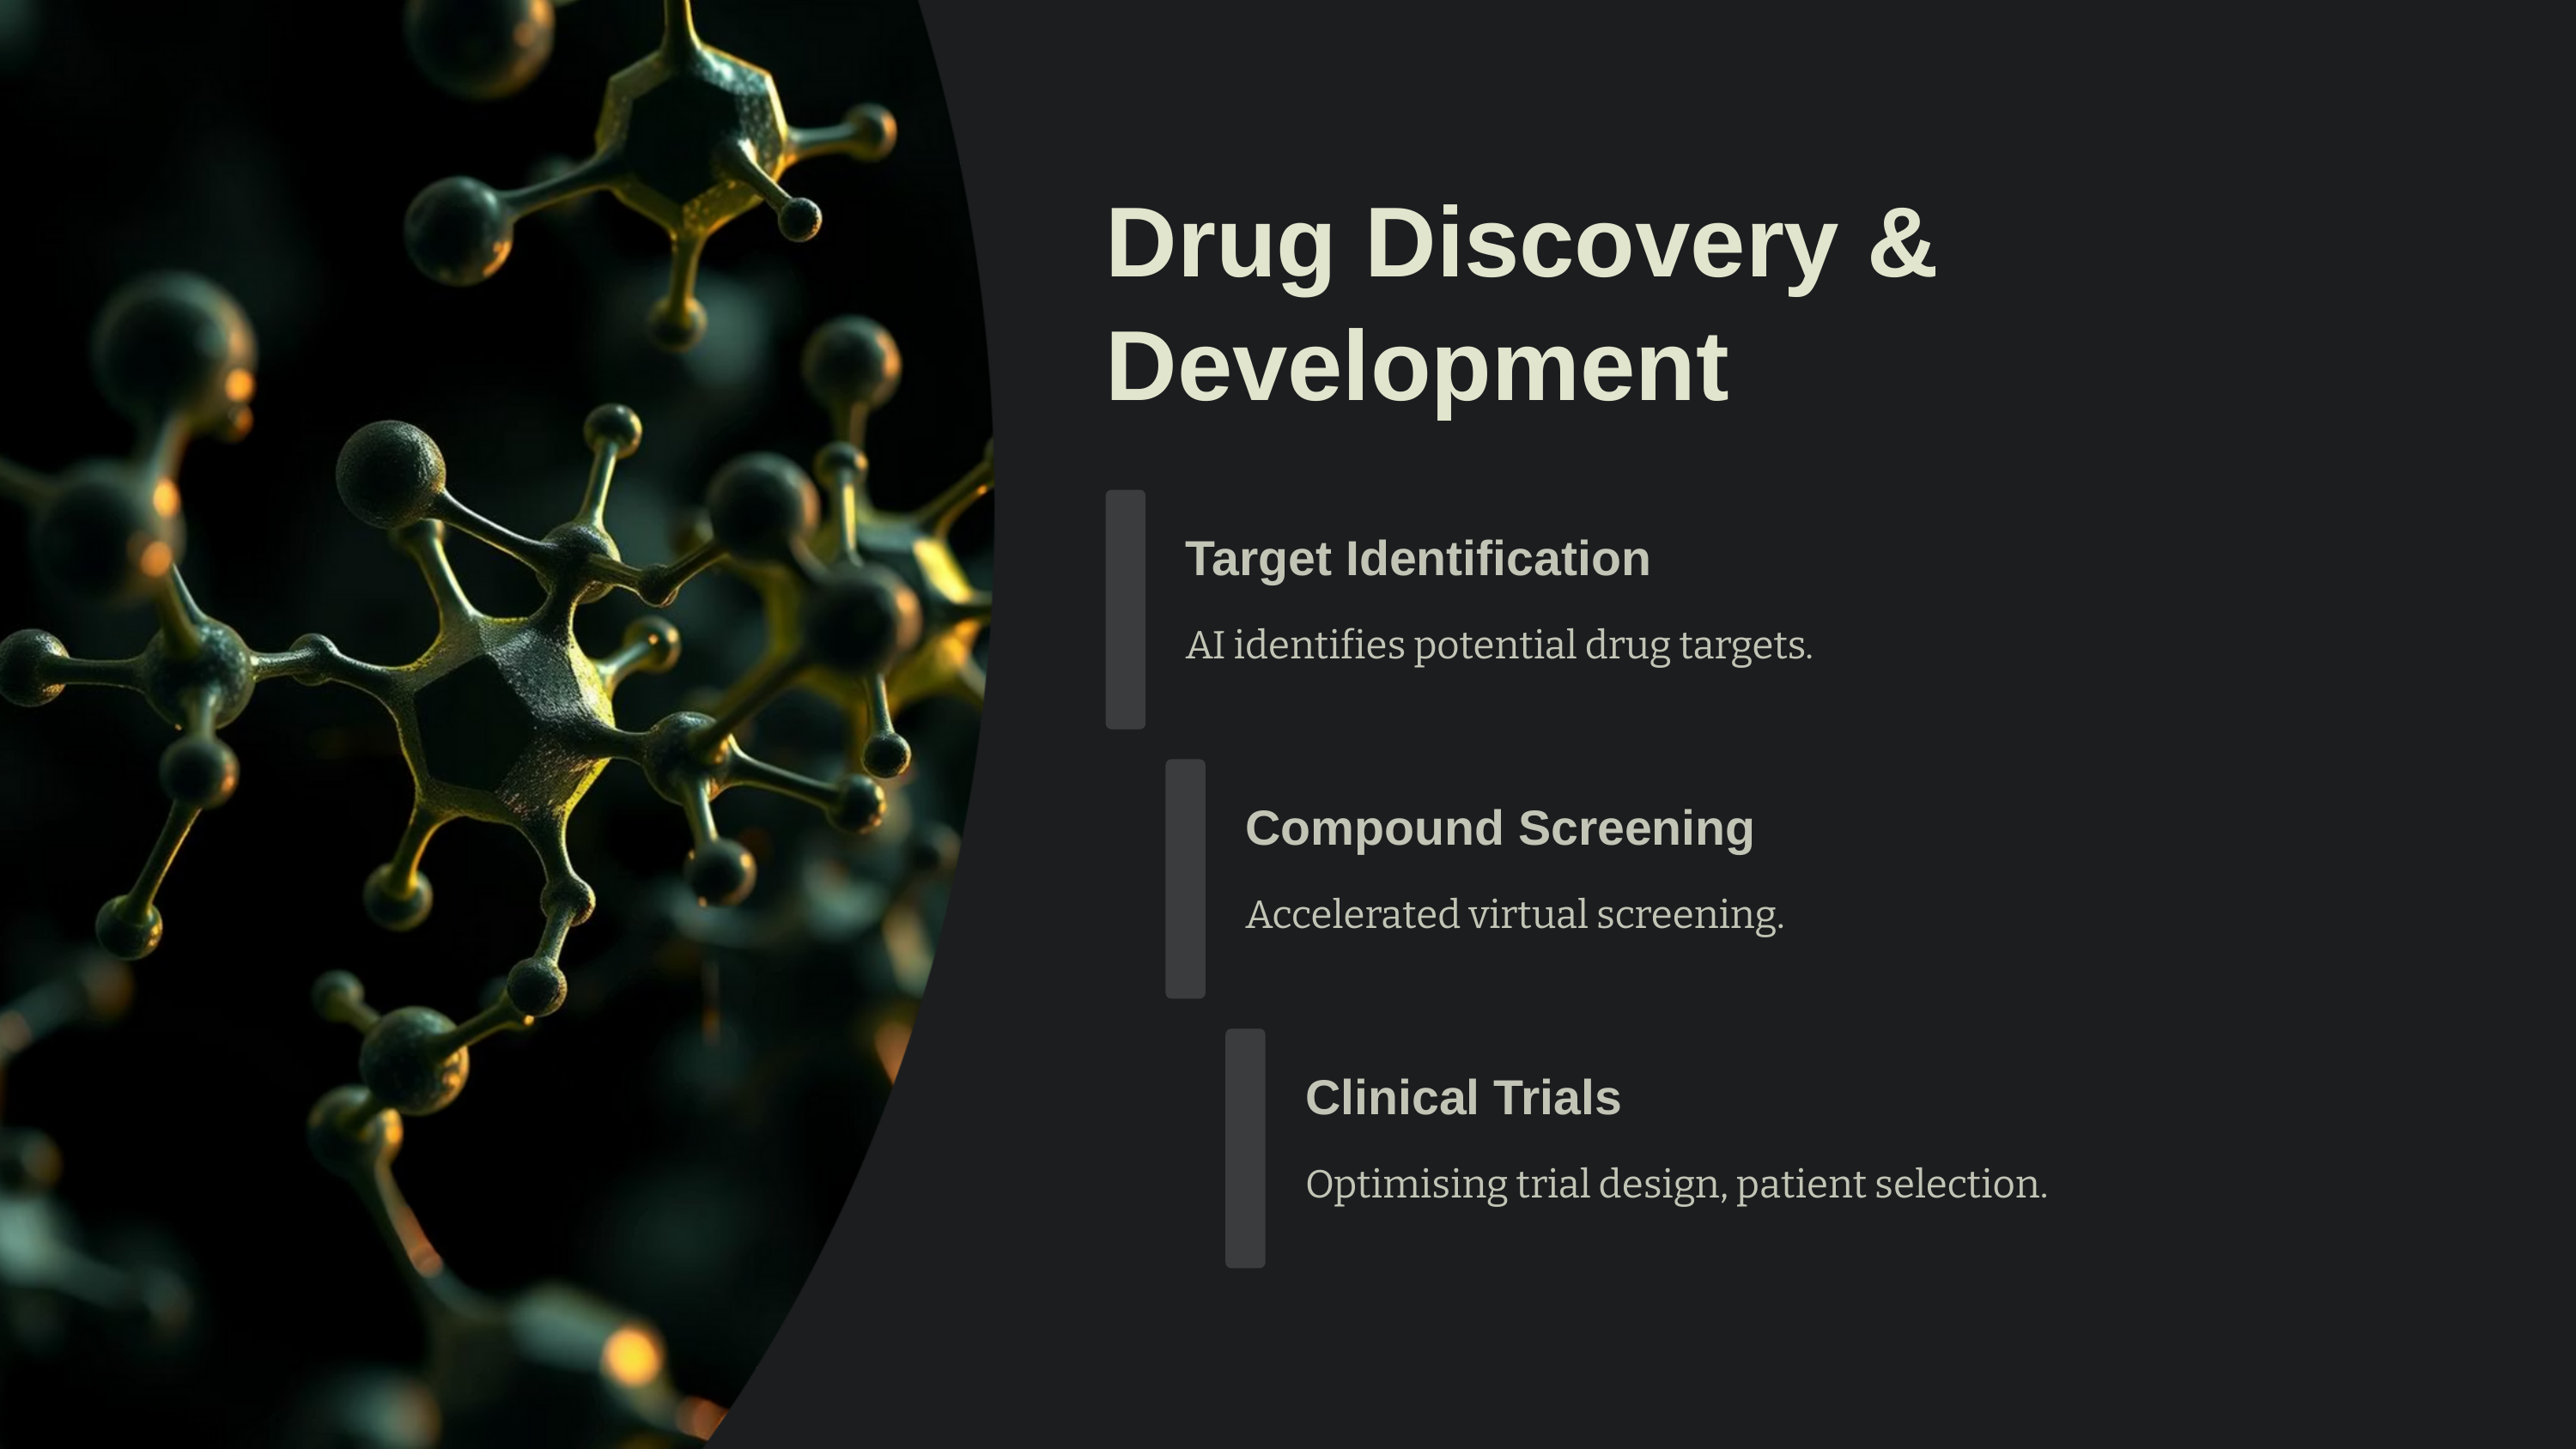

Drug Discovery & Development

Target Identification
AI identifies potential drug targets.

Compound Screening
Accelerated virtual screening.

Clinical Trials
Optimising trial design, patient selection.